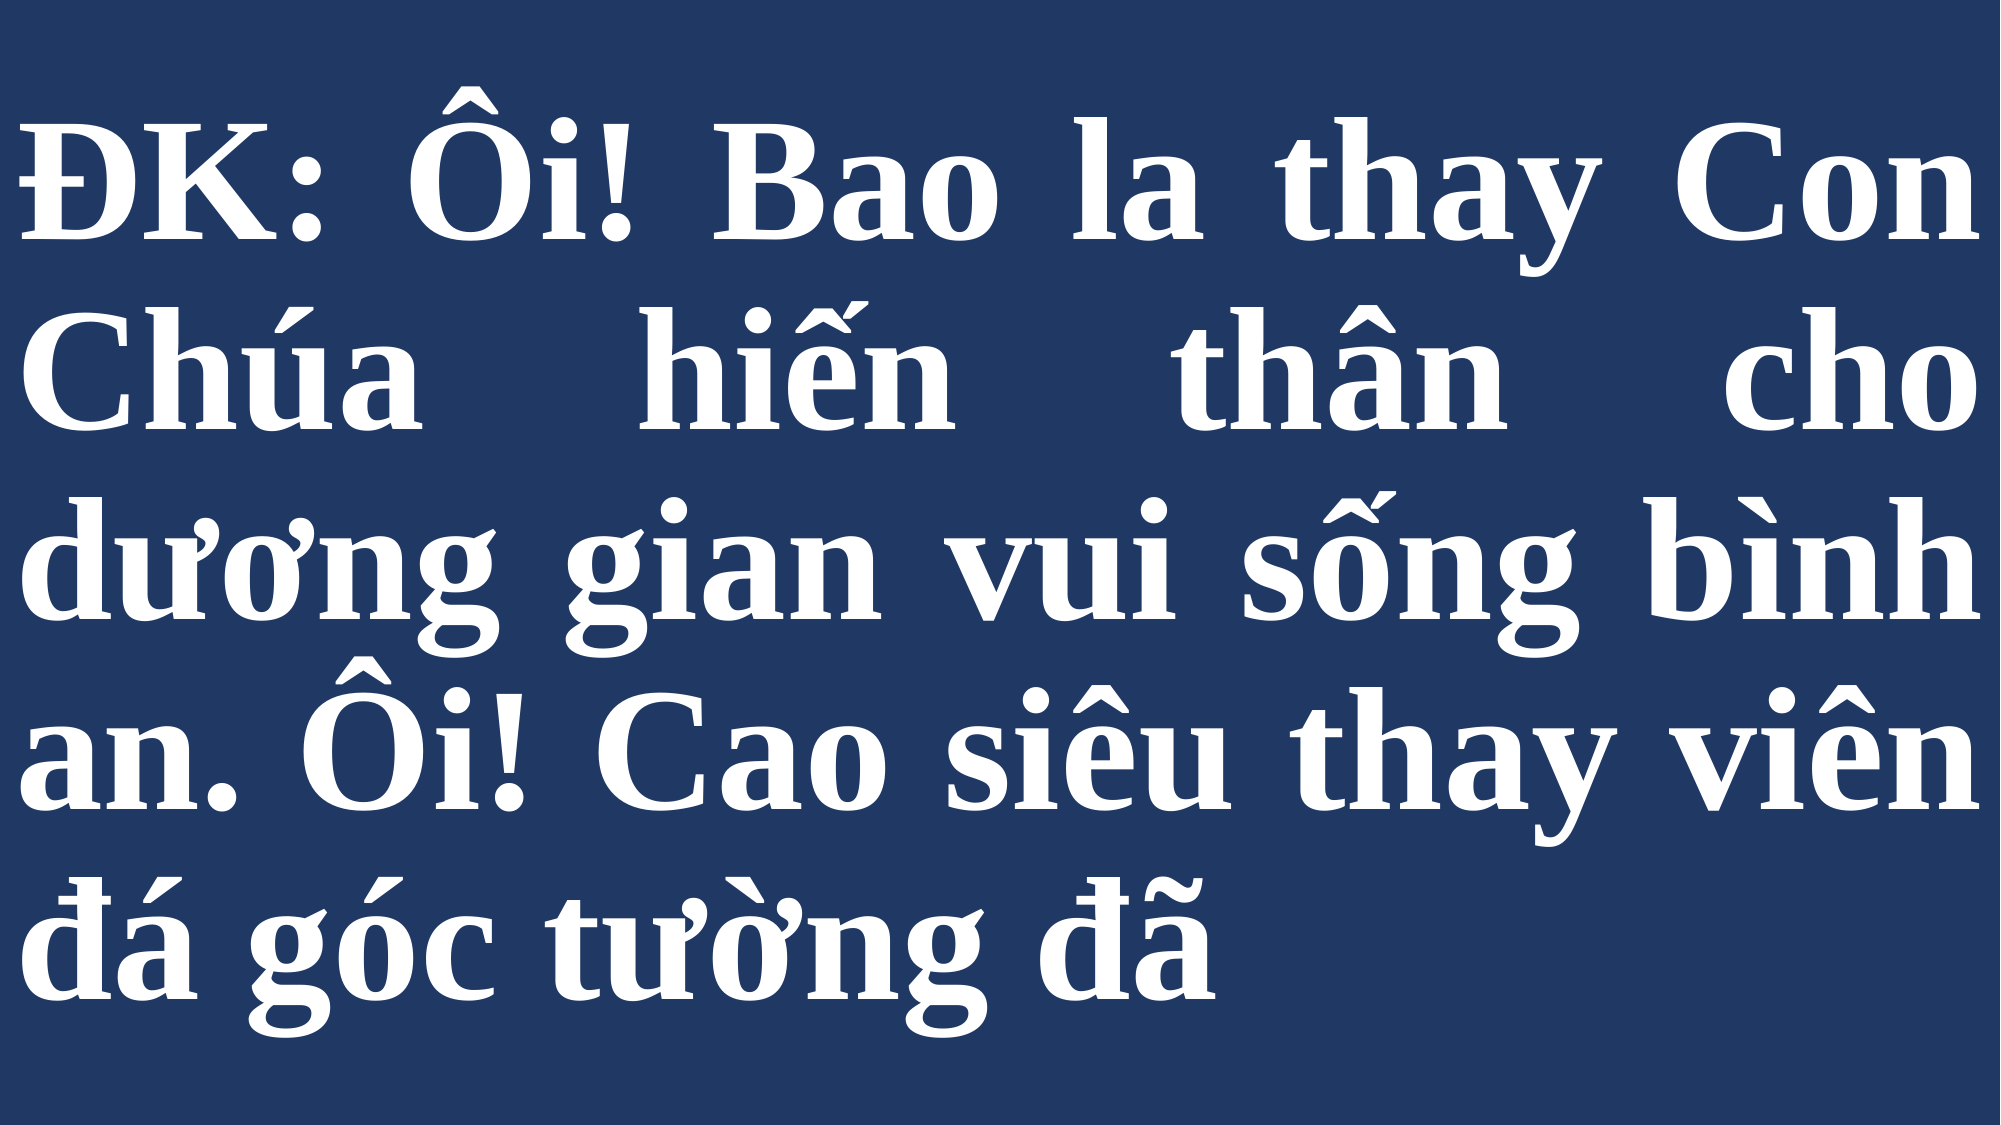

# ĐK: Ôi! Bao la thay Con Chúa hiến thân cho dương gian vui sống bình an. Ôi! Cao siêu thay viên đá góc tường đã